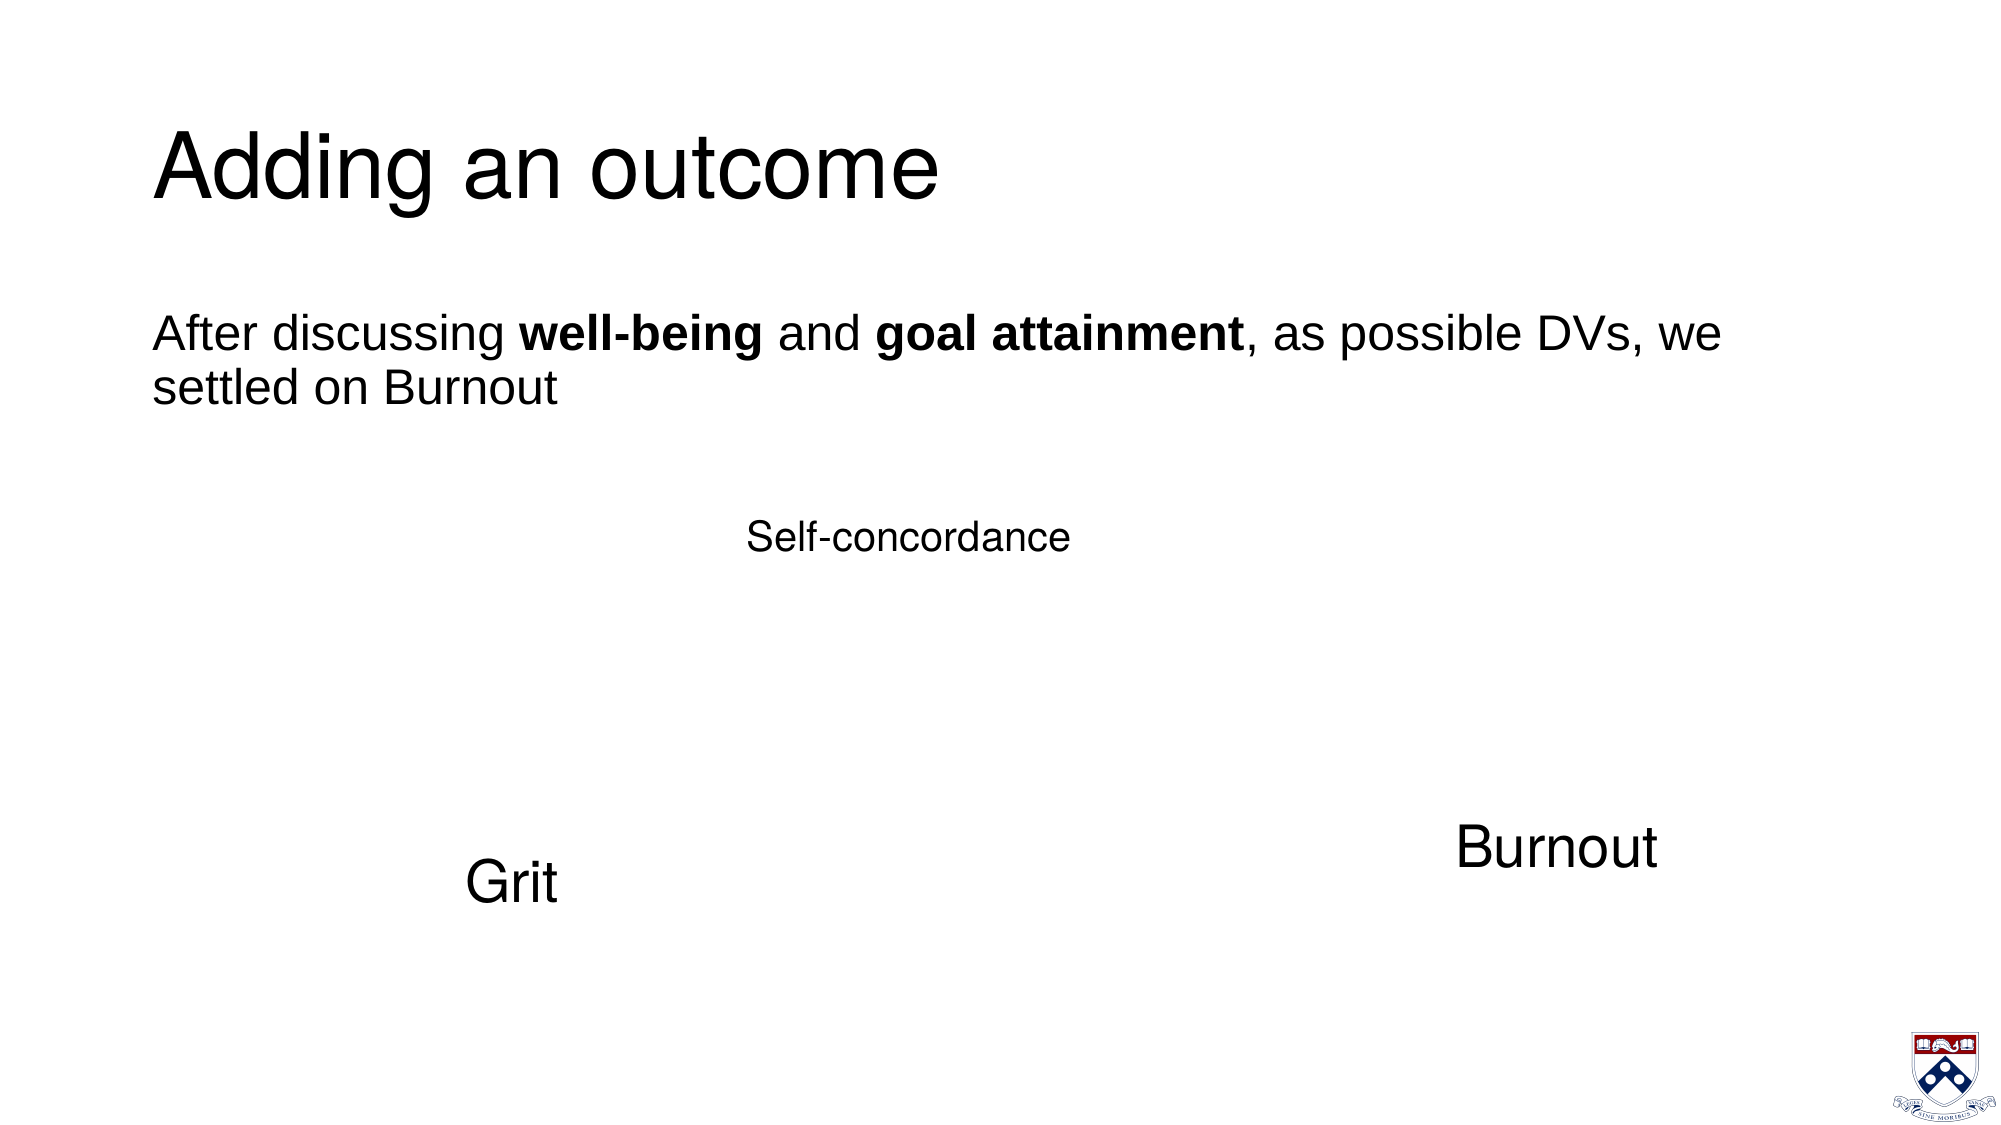

# Adding an outcome
After discussing well-being and goal attainment, as possible DVs, we settled on Burnout
Self-concordance
Burnout
Grit